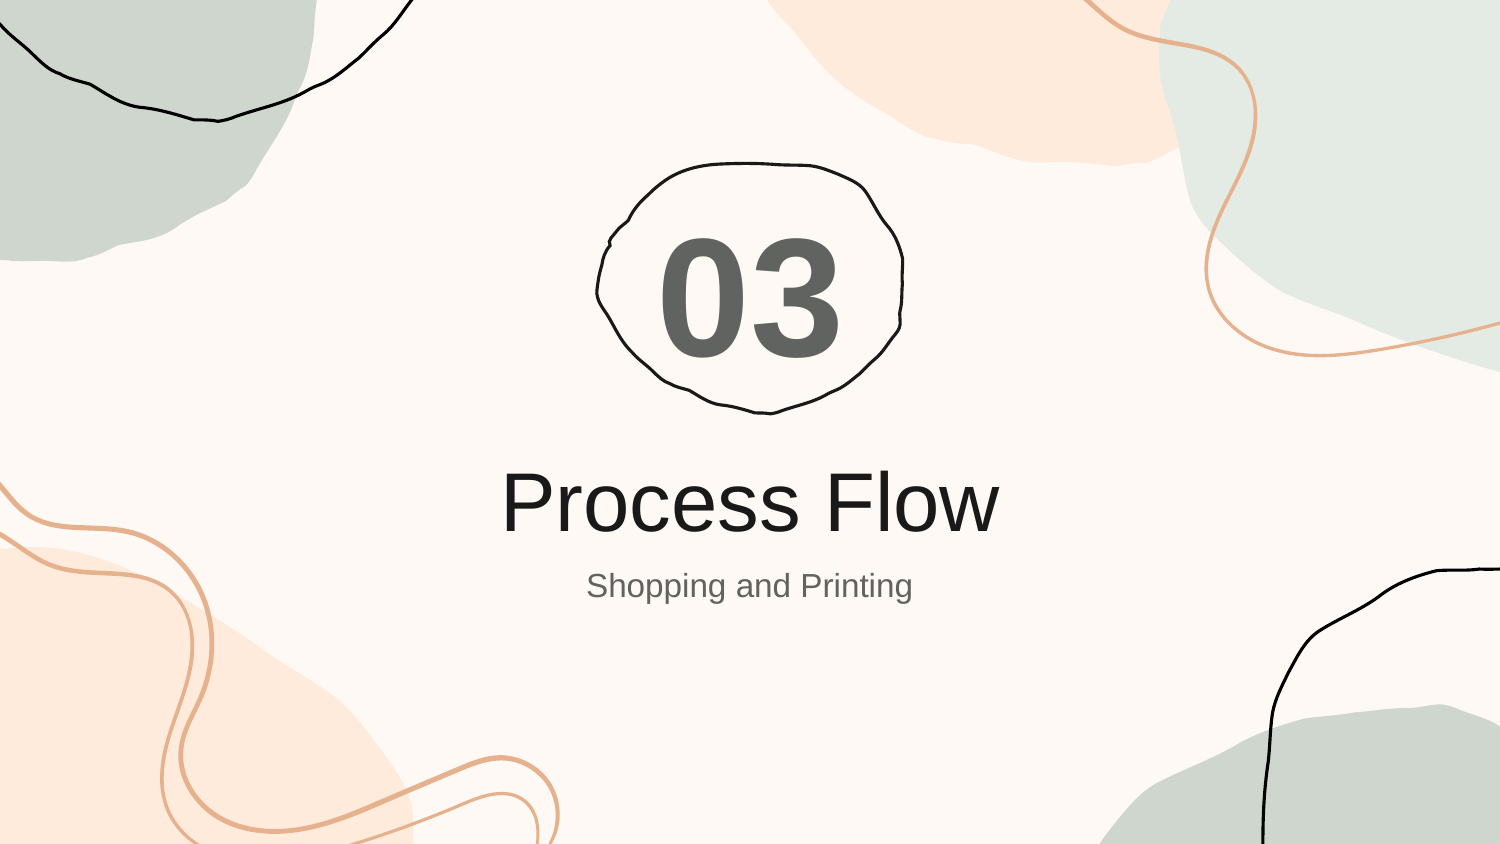

03
# Process Flow
Shopping and Printing